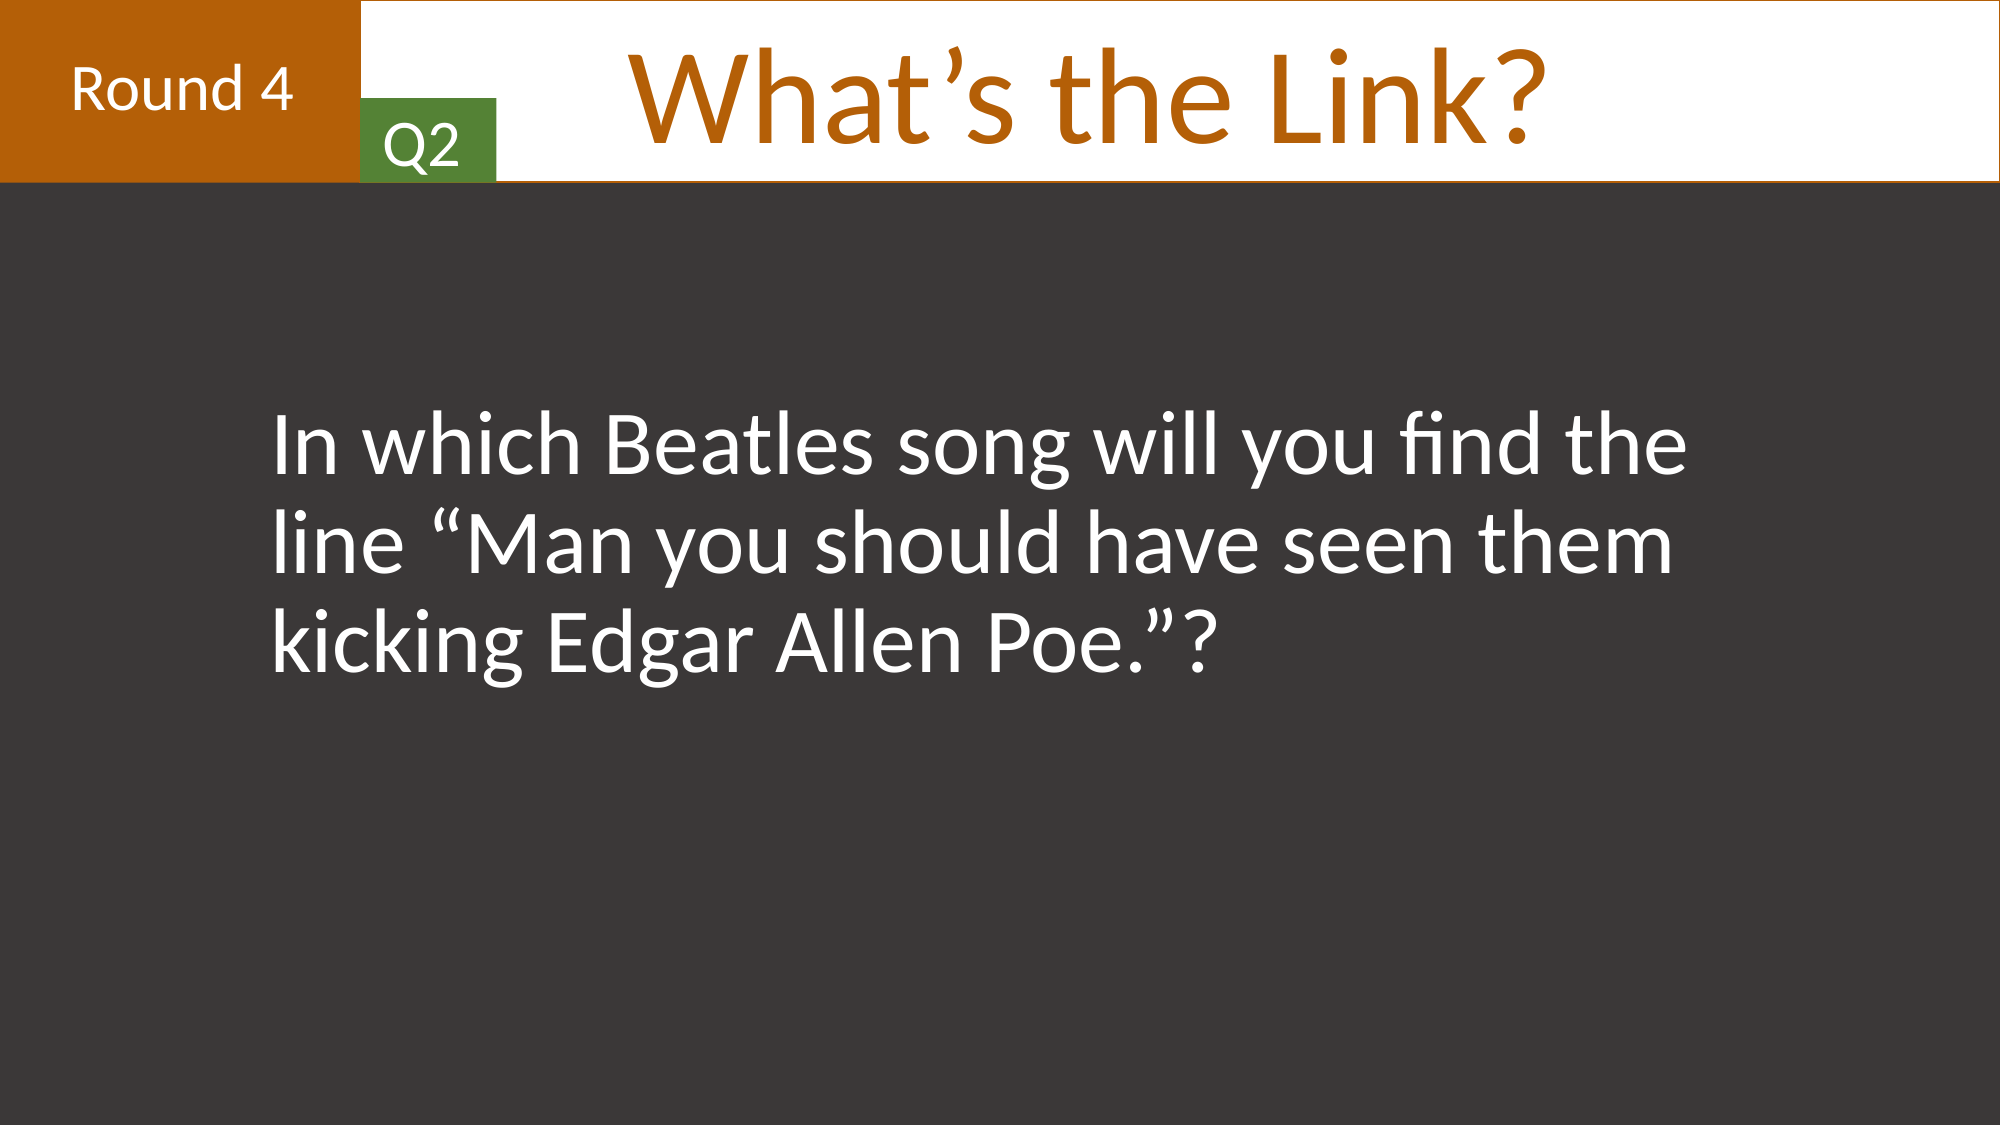

What’s the Link?
# Round 4
Q2

In which Beatles song will you find the line “Man you should have seen them kicking Edgar Allen Poe.”?